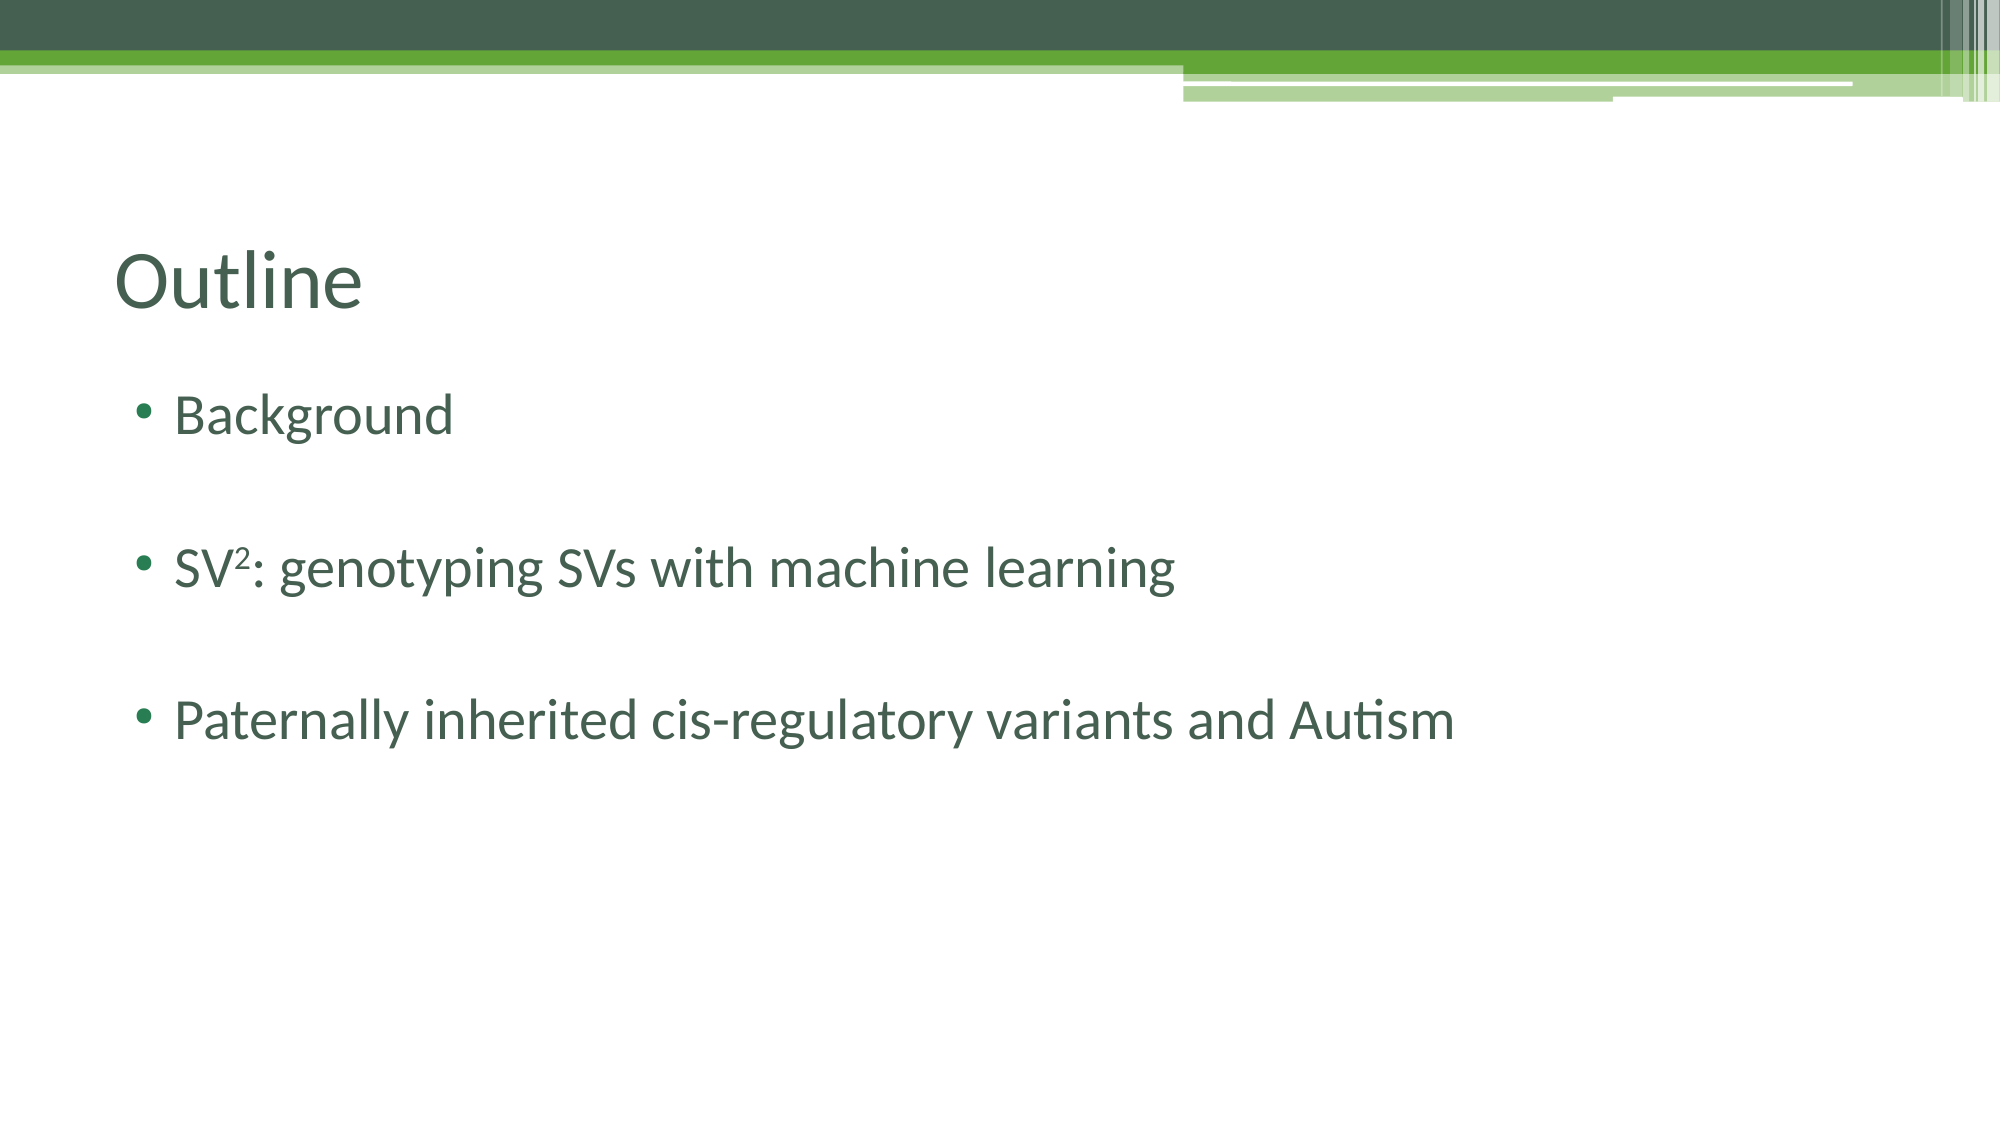

# Outline
Background

SV2: genotyping SVs with machine learning

Paternally inherited cis-regulatory variants and Autism